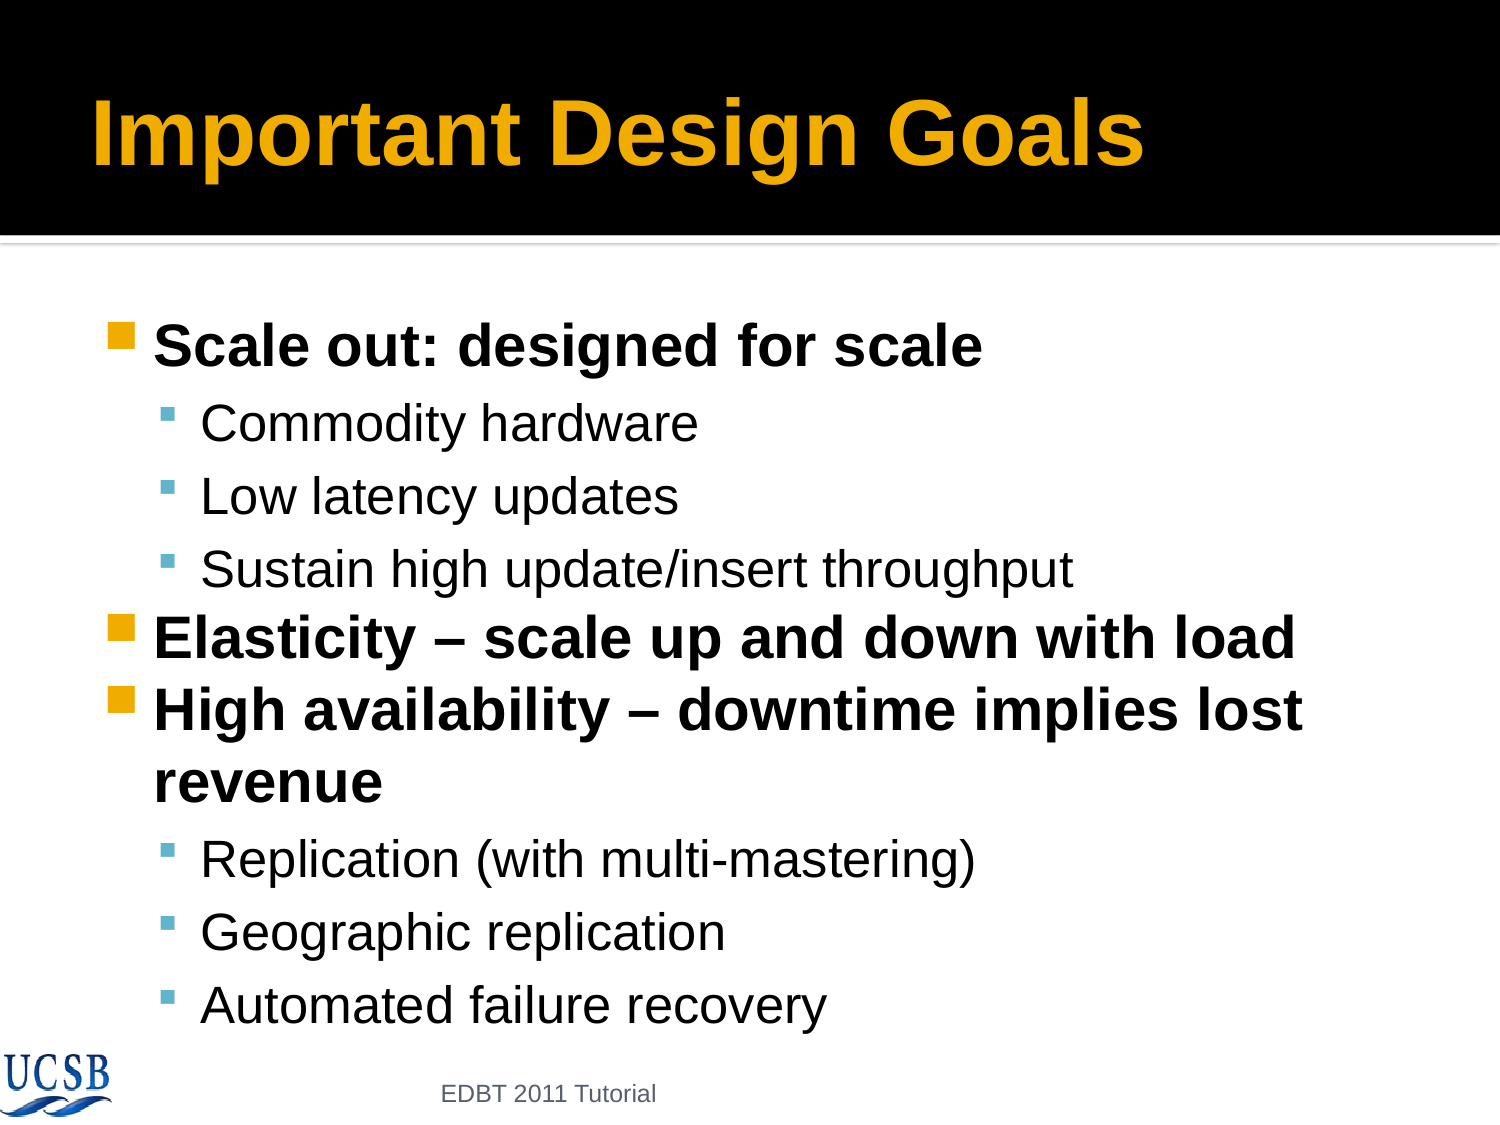

# Important Design Goals
Scale out: designed for scale
Commodity hardware
Low latency updates
Sustain high update/insert throughput
Elasticity – scale up and down with load
High availability – downtime implies lost revenue
Replication (with multi-mastering)
Geographic replication
Automated failure recovery
EDBT 2011 Tutorial